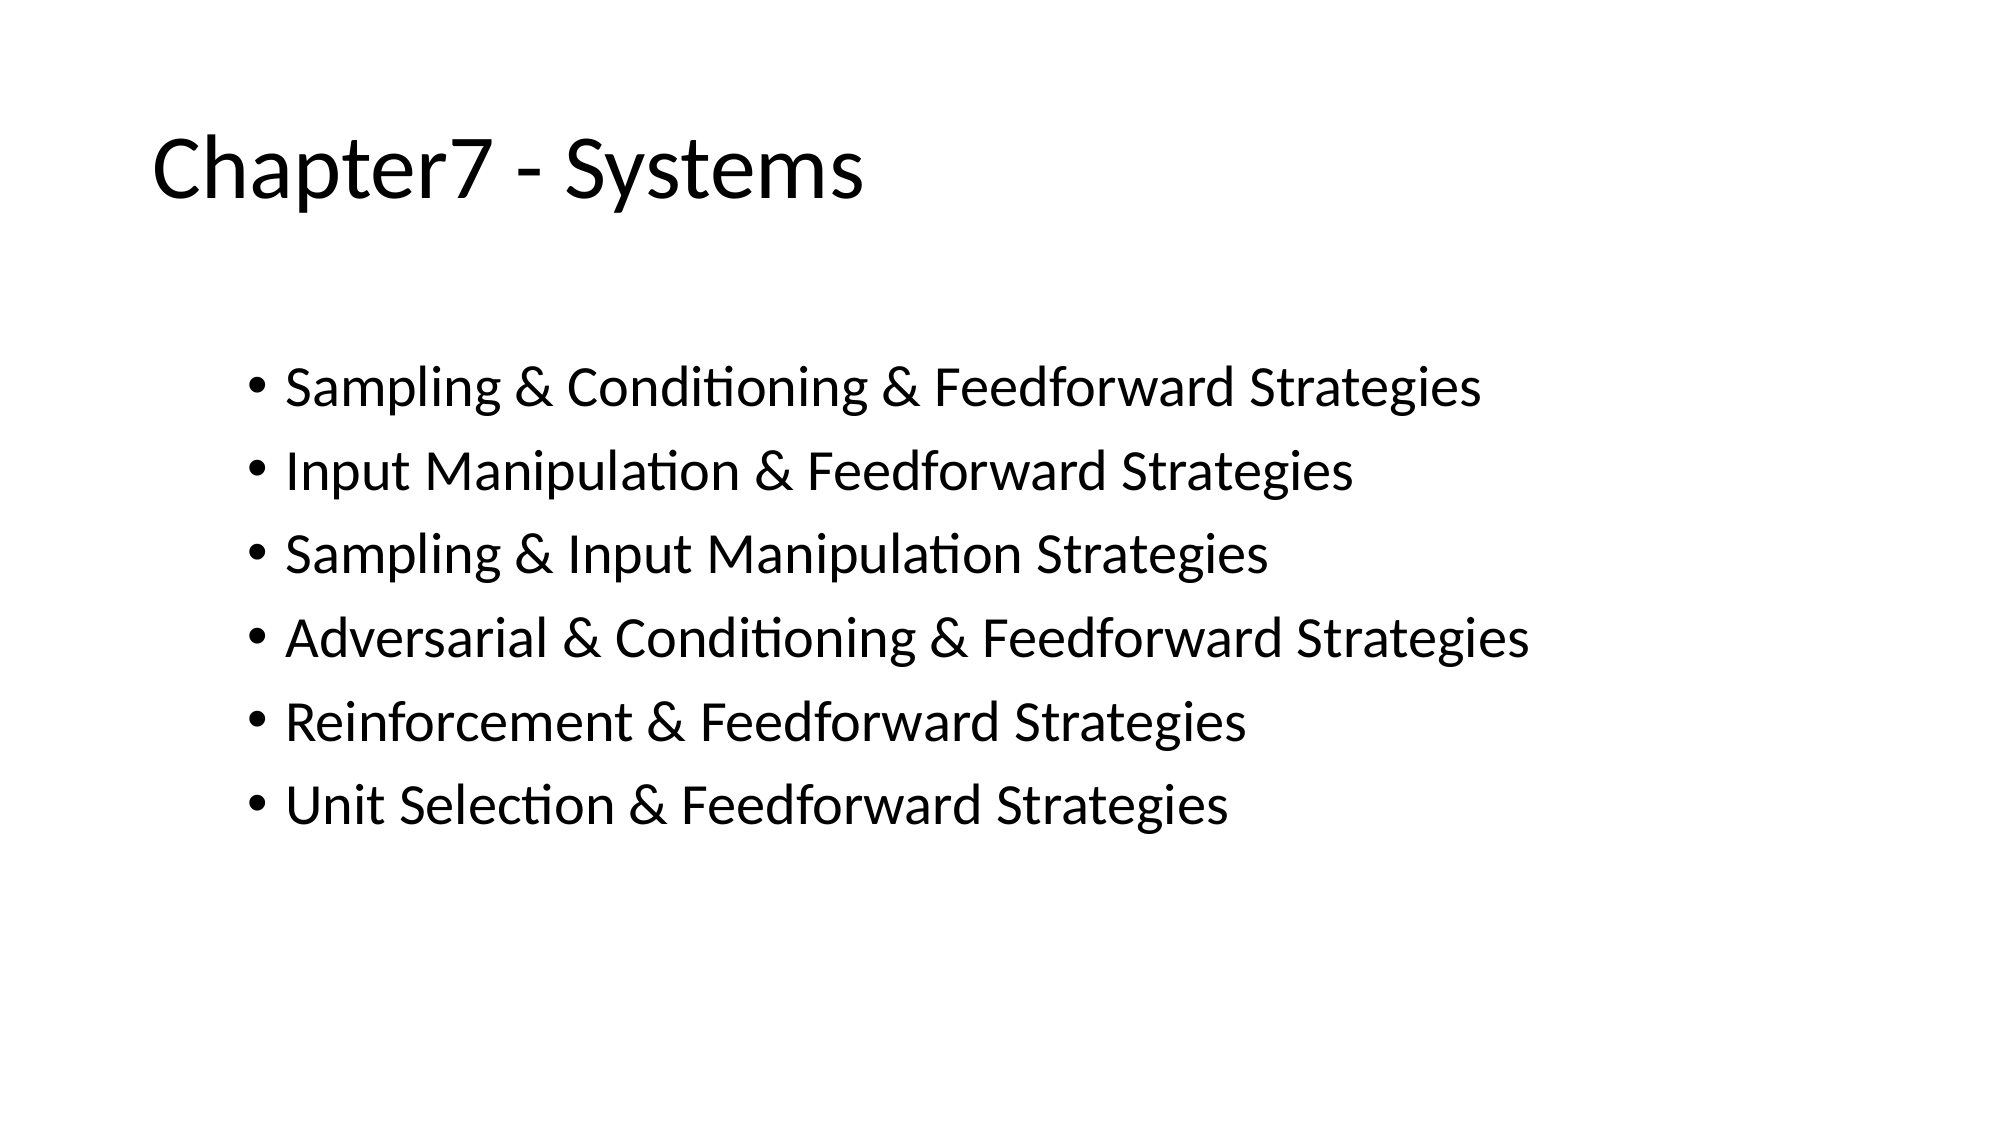

# Chapter7 - Systems
Sampling & Conditioning & Feedforward Strategies
Input Manipulation & Feedforward Strategies
Sampling & Input Manipulation Strategies
Adversarial & Conditioning & Feedforward Strategies
Reinforcement & Feedforward Strategies
Unit Selection & Feedforward Strategies